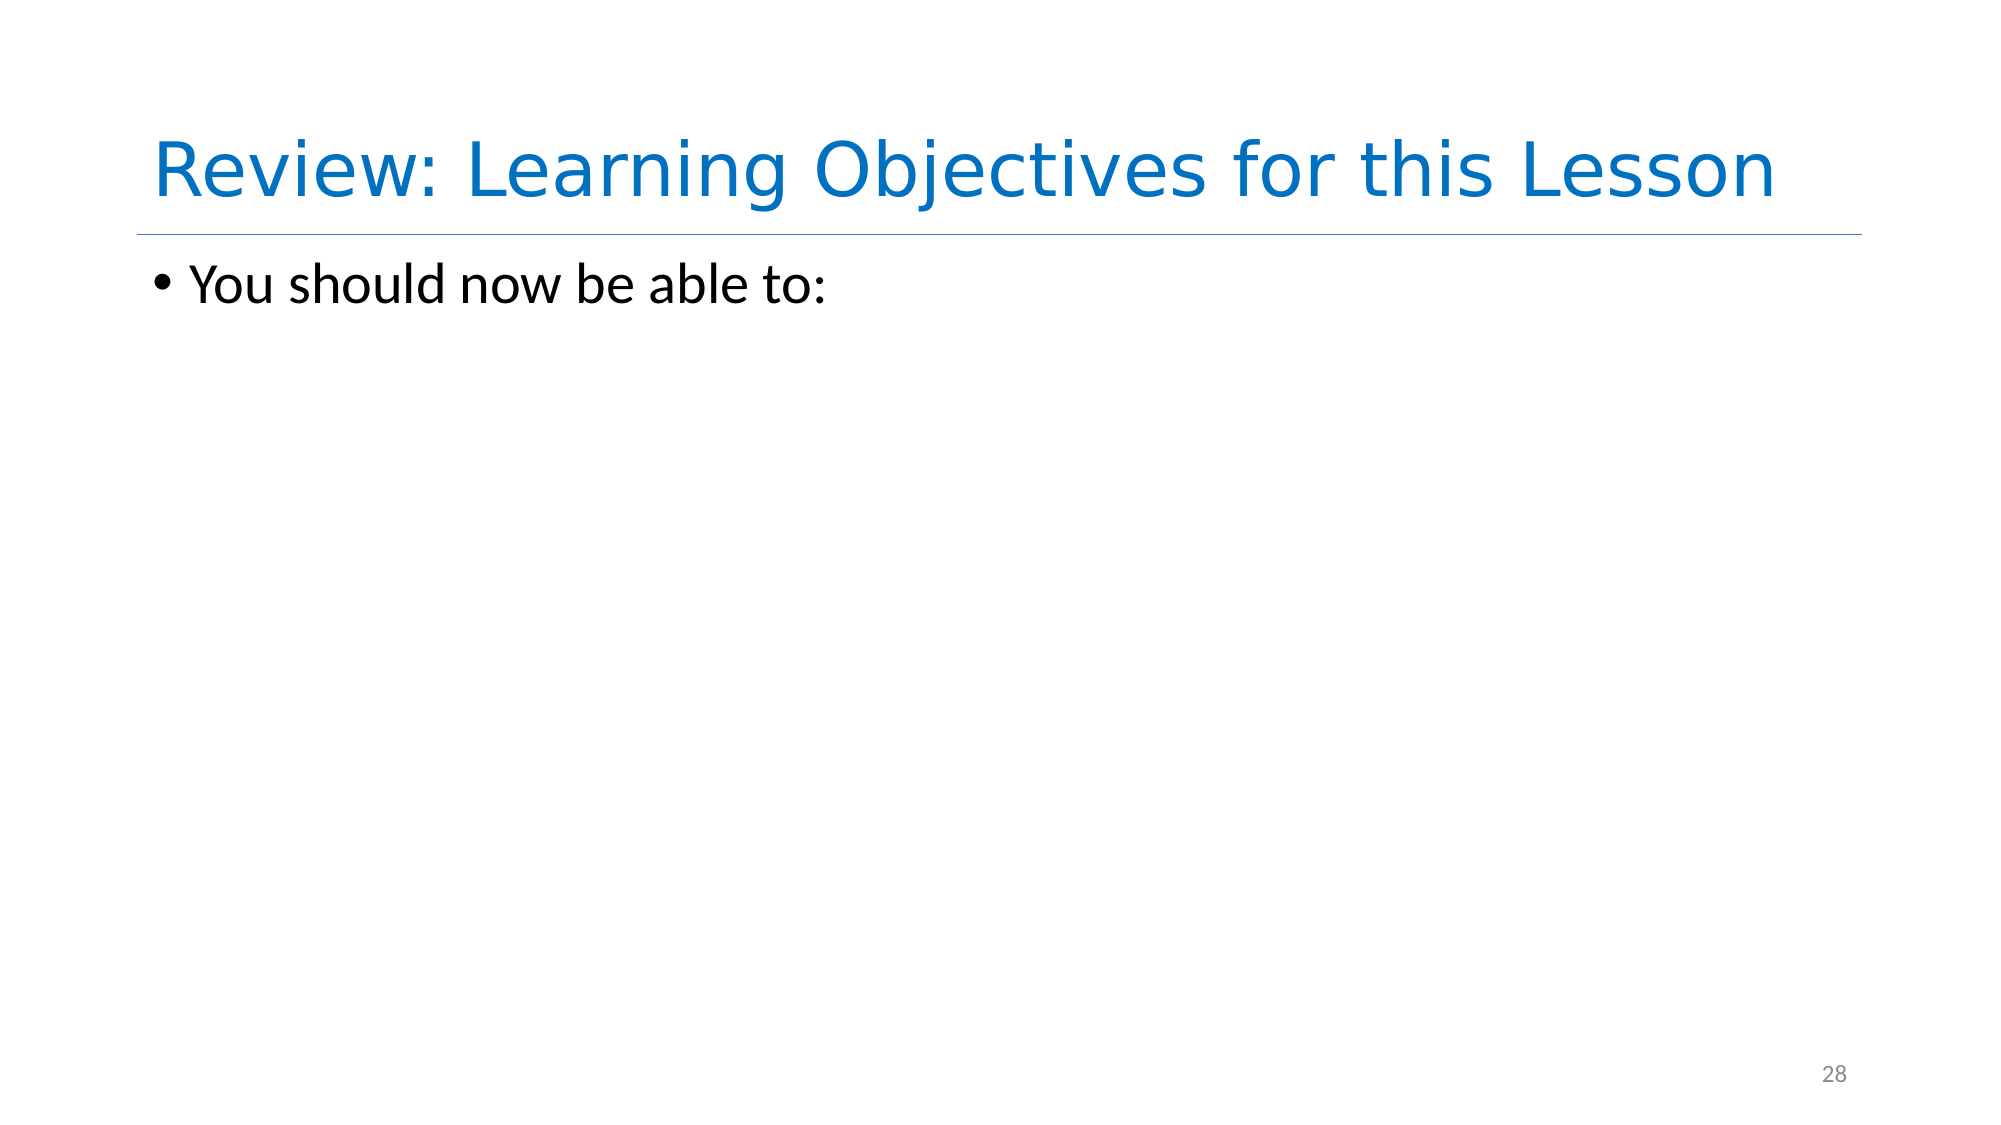

# Review: Learning Objectives for this Lesson
You should now be able to:

28